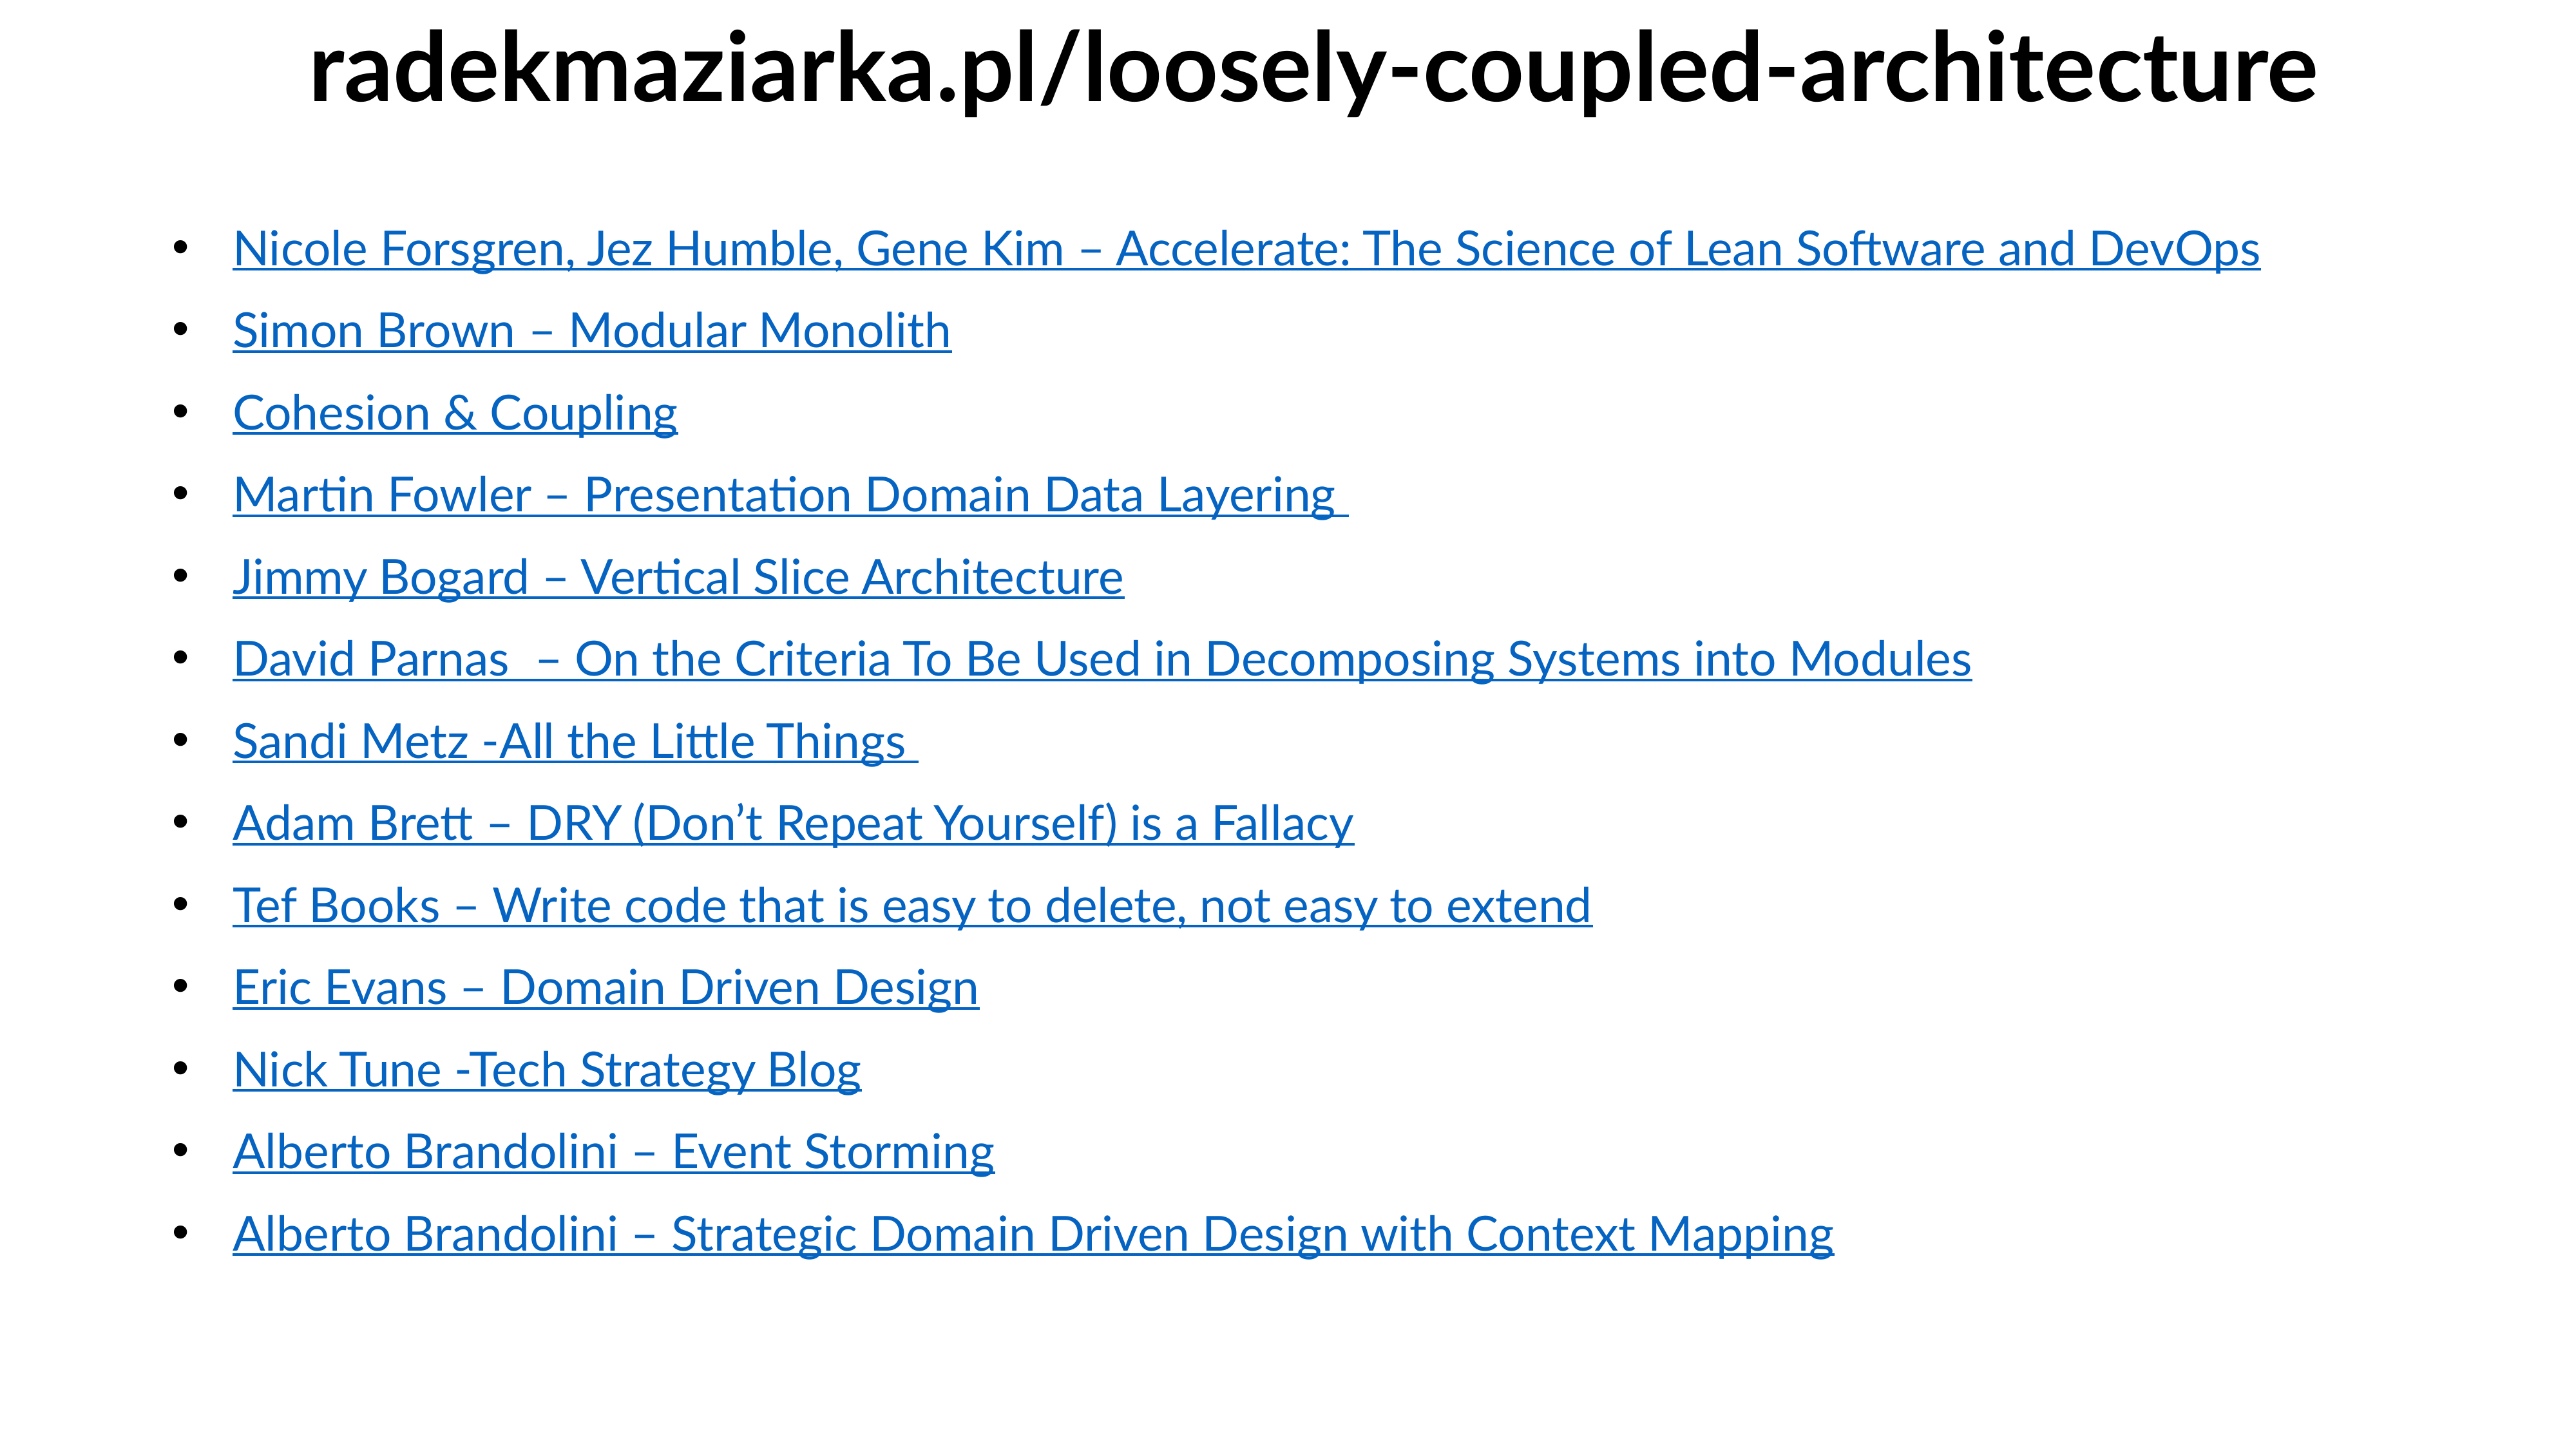

radekmaziarka.pl/loosely-coupled-architecture

Nicole Forsgren, Jez Humble, Gene Kim – Accelerate: The Science of Lean Software and DevOps
Simon Brown – Modular Monolith
Cohesion & Coupling
Martin Fowler – Presentation Domain Data Layering
Jimmy Bogard – Vertical Slice Architecture
David Parnas  – On the Criteria To Be Used in Decomposing Systems into Modules
Sandi Metz -All the Little Things
Adam Brett – DRY (Don’t Repeat Yourself) is a Fallacy
Tef Books – Write code that is easy to delete, not easy to extend
Eric Evans – Domain Driven Design
Nick Tune -Tech Strategy Blog
Alberto Brandolini – Event Storming
Alberto Brandolini – Strategic Domain Driven Design with Context Mapping